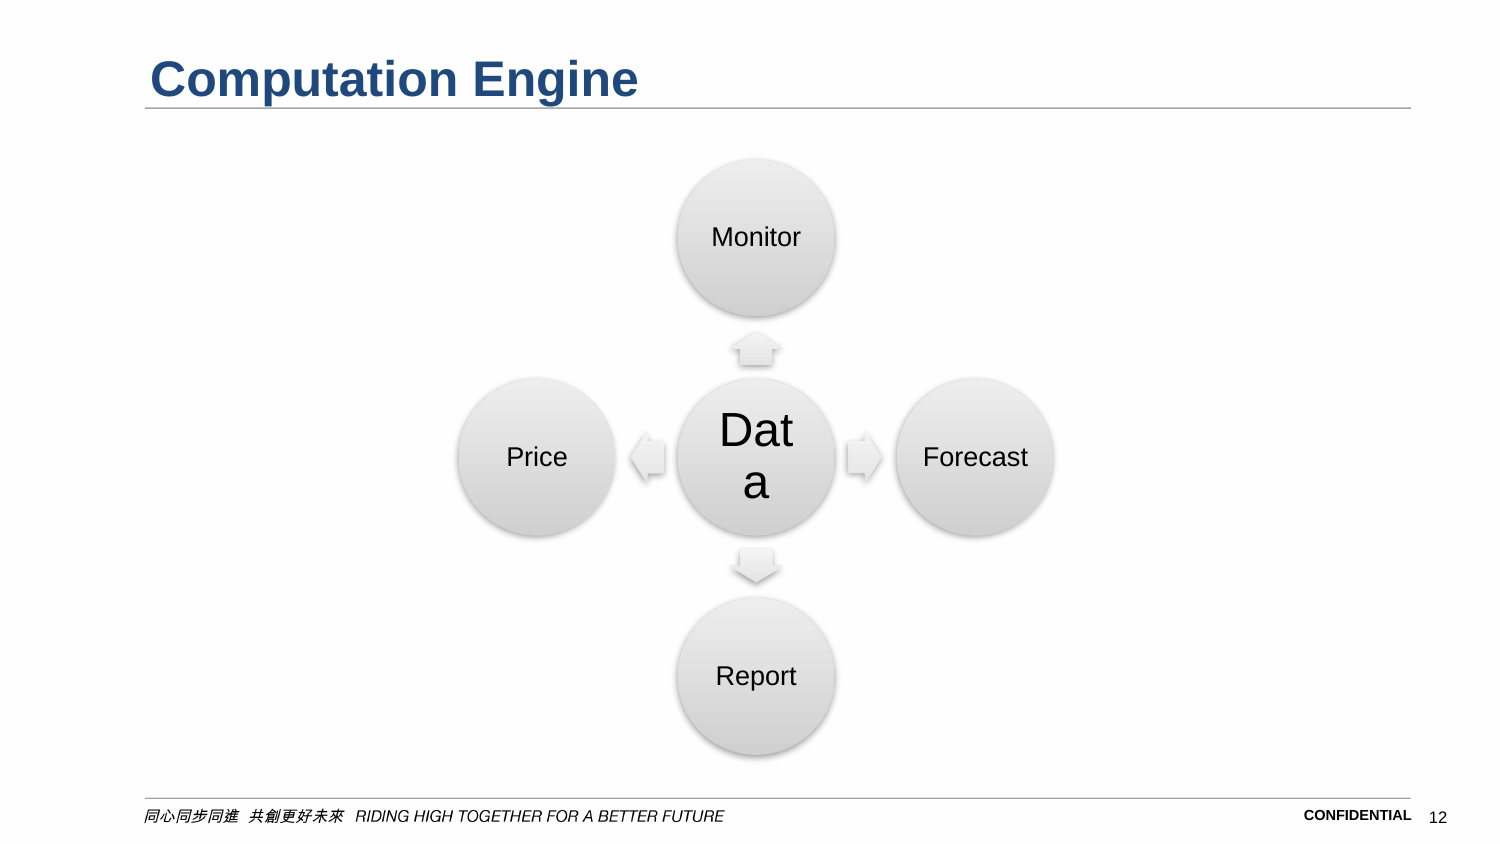

# Computation Engine
Data

Monitor

Forecast

Report

Price
CONFIDENTIAL